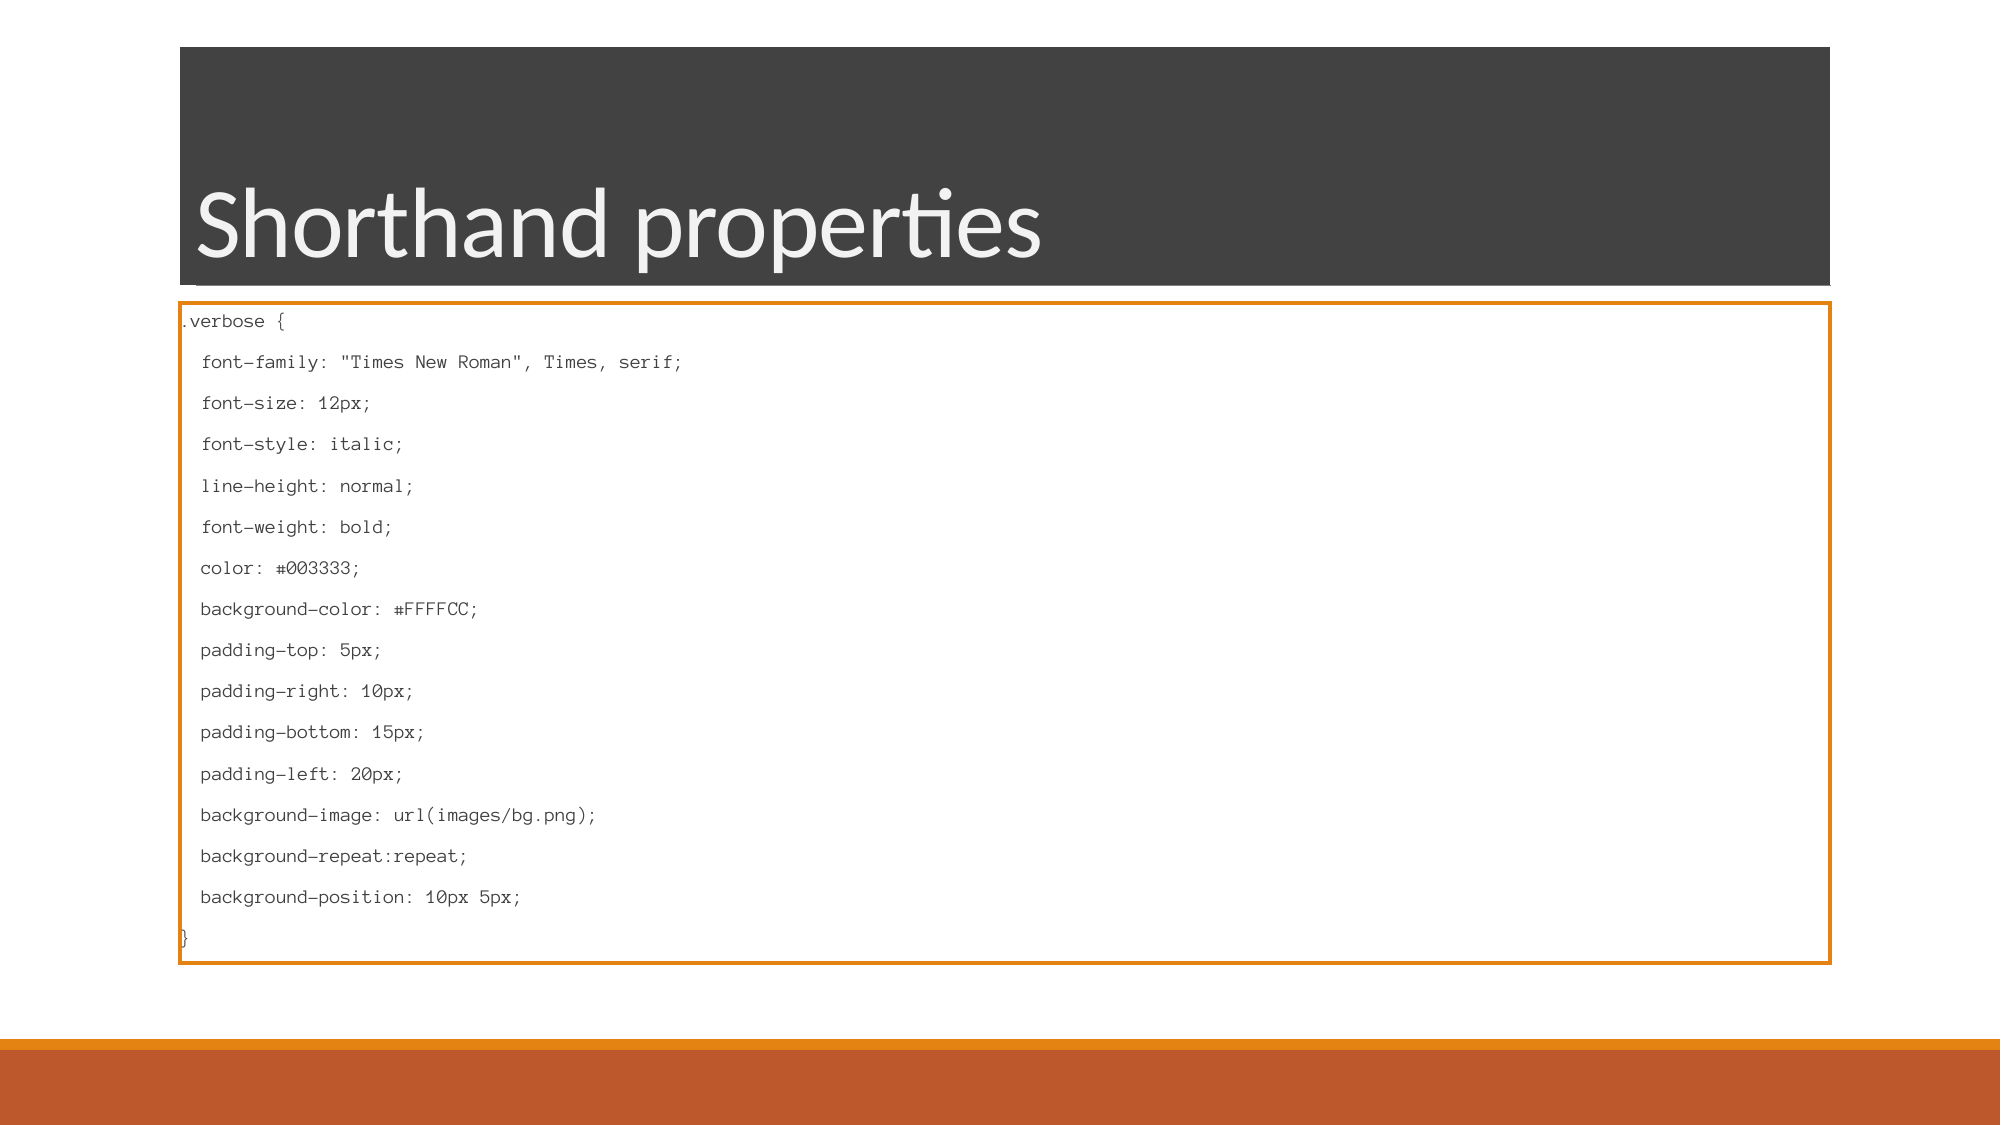

# Shorthand properties
.verbose {
	font-family: "Times New Roman", Times, serif;
	font-size: 12px;
	font-style: italic;
	line-height: normal;
	font-weight: bold;
	color: #003333;
	background-color: #FFFFCC;
	padding-top: 5px;
	padding-right: 10px;
	padding-bottom: 15px;
	padding-left: 20px;
	background-image: url(images/bg.png);
	background-repeat:repeat;
	background-position: 10px 5px;
}